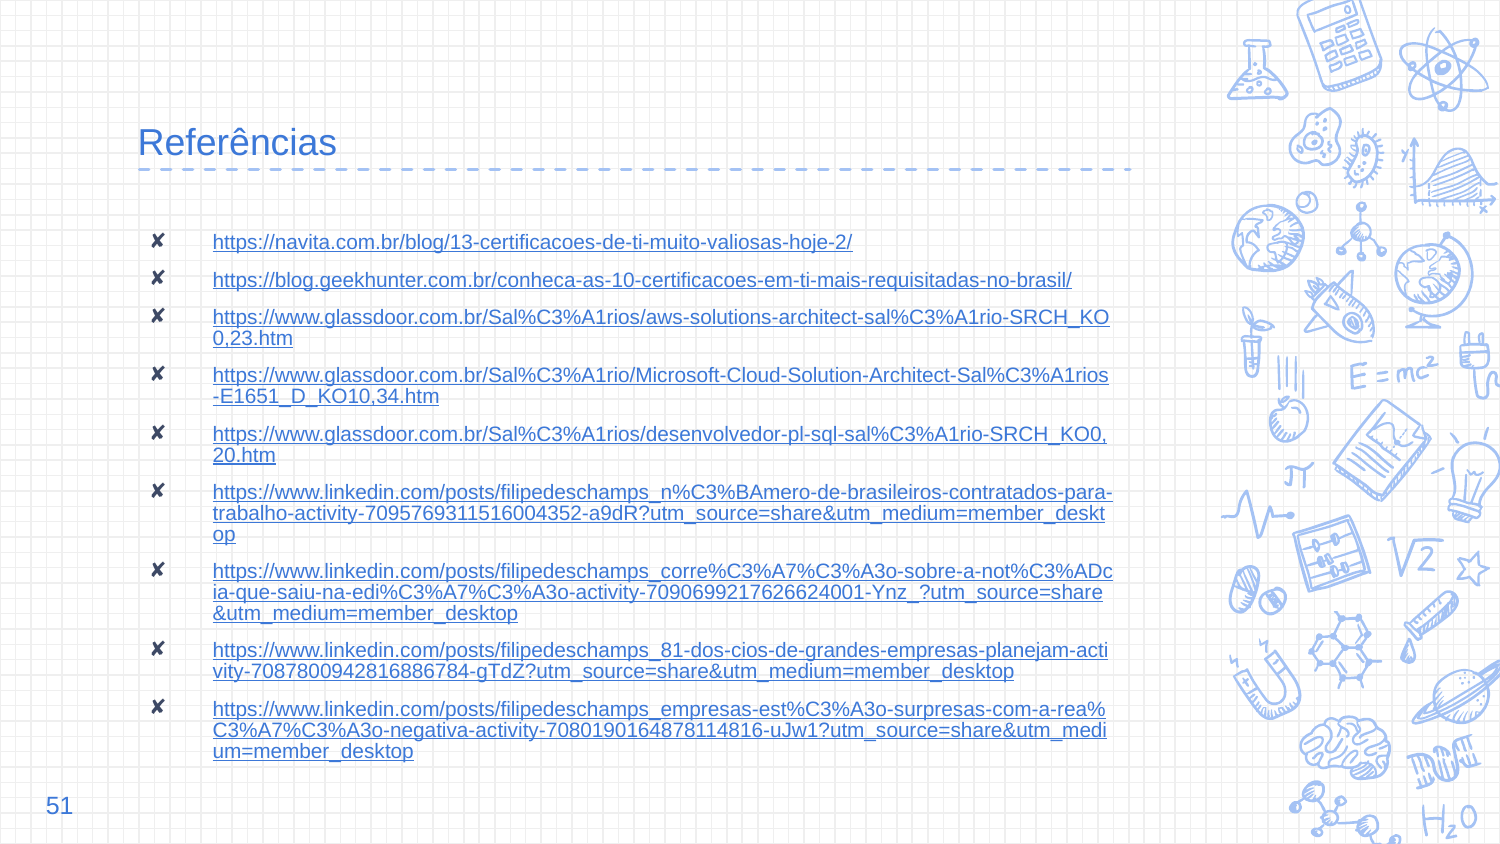

# Referências
https://navita.com.br/blog/13-certificacoes-de-ti-muito-valiosas-hoje-2/
https://blog.geekhunter.com.br/conheca-as-10-certificacoes-em-ti-mais-requisitadas-no-brasil/
https://www.glassdoor.com.br/Sal%C3%A1rios/aws-solutions-architect-sal%C3%A1rio-SRCH_KO0,23.htm
https://www.glassdoor.com.br/Sal%C3%A1rio/Microsoft-Cloud-Solution-Architect-Sal%C3%A1rios-E1651_D_KO10,34.htm
https://www.glassdoor.com.br/Sal%C3%A1rios/desenvolvedor-pl-sql-sal%C3%A1rio-SRCH_KO0,20.htm
https://www.linkedin.com/posts/filipedeschamps_n%C3%BAmero-de-brasileiros-contratados-para-trabalho-activity-7095769311516004352-a9dR?utm_source=share&utm_medium=member_desktop
https://www.linkedin.com/posts/filipedeschamps_corre%C3%A7%C3%A3o-sobre-a-not%C3%ADcia-que-saiu-na-edi%C3%A7%C3%A3o-activity-7090699217626624001-Ynz_?utm_source=share&utm_medium=member_desktop
https://www.linkedin.com/posts/filipedeschamps_81-dos-cios-de-grandes-empresas-planejam-activity-7087800942816886784-gTdZ?utm_source=share&utm_medium=member_desktop
https://www.linkedin.com/posts/filipedeschamps_empresas-est%C3%A3o-surpresas-com-a-rea%C3%A7%C3%A3o-negativa-activity-7080190164878114816-uJw1?utm_source=share&utm_medium=member_desktop

51